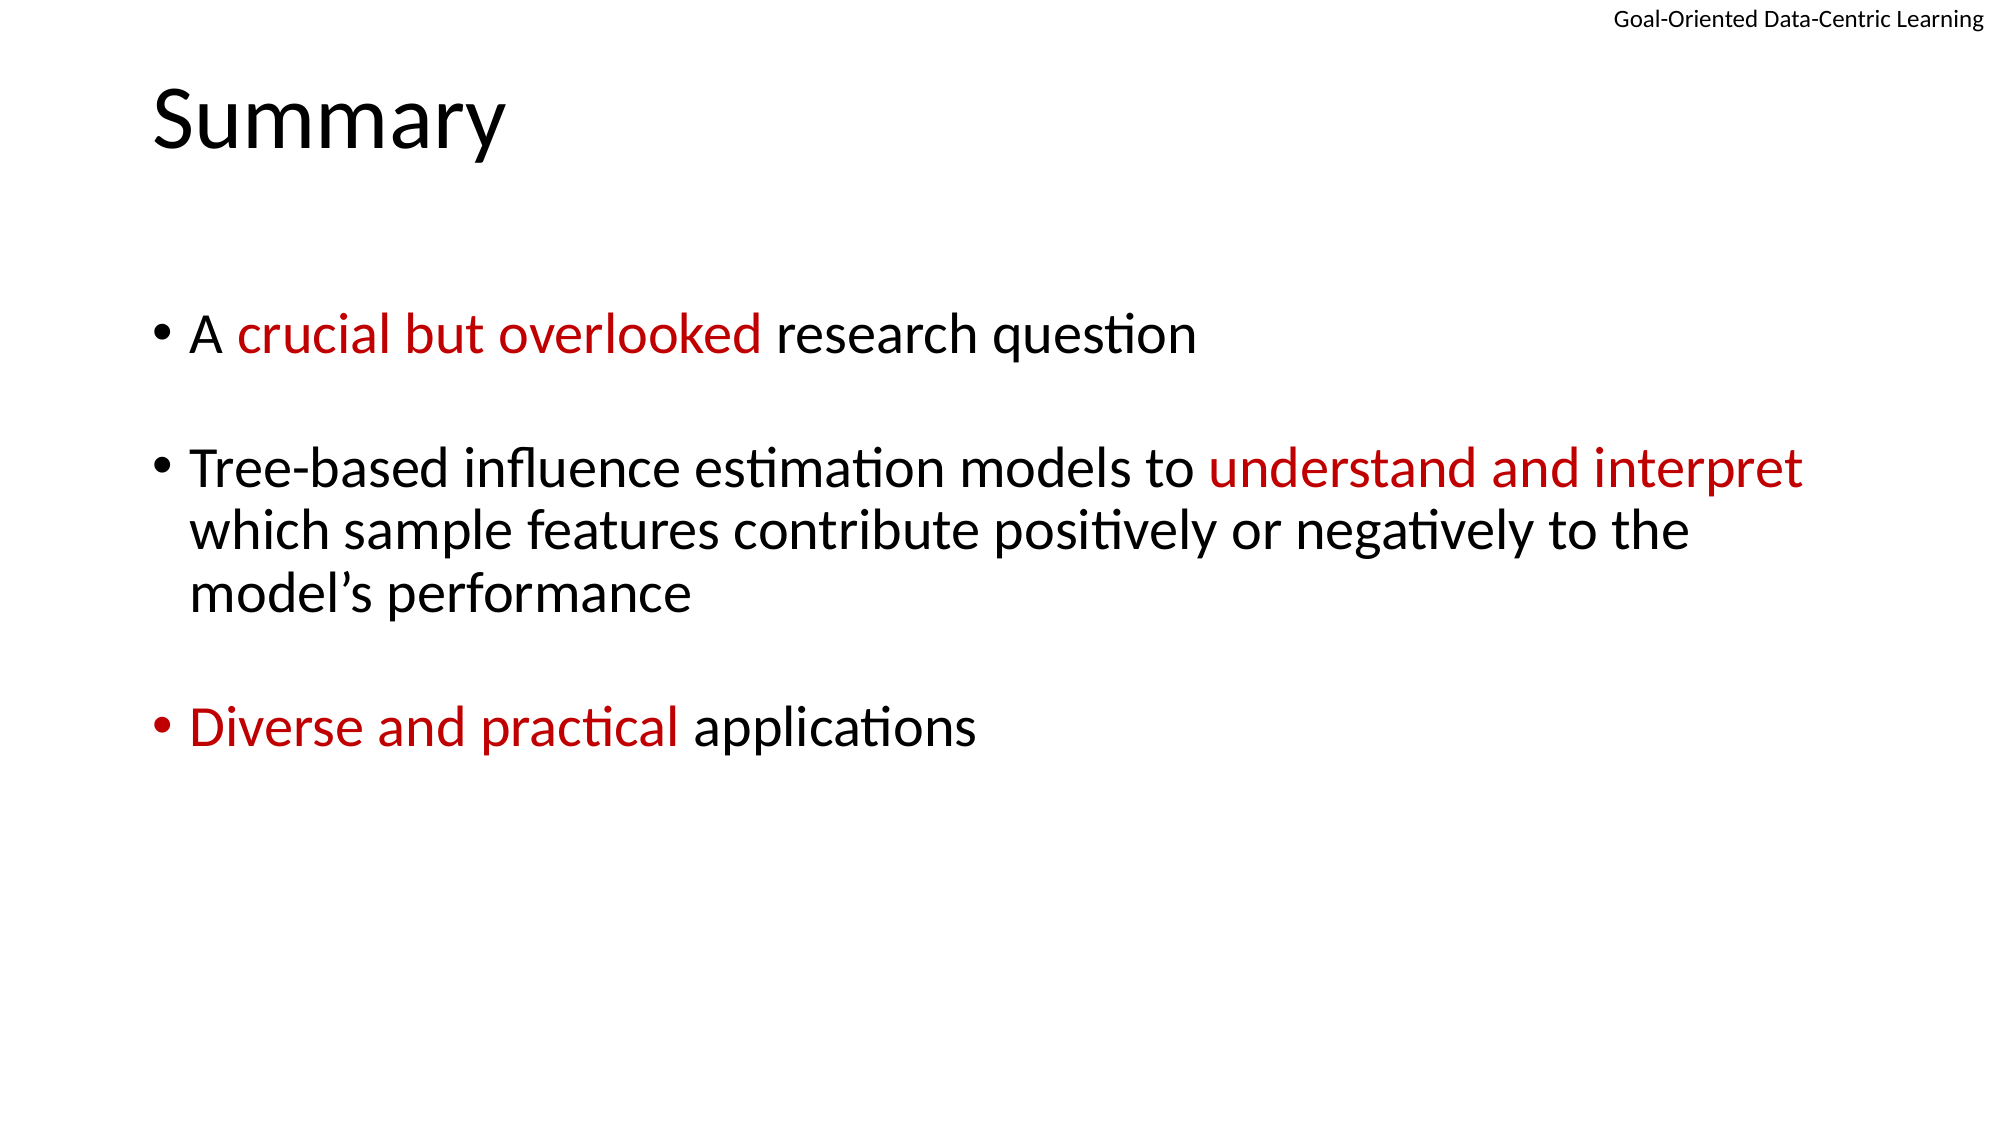

# Summary

A crucial but overlooked research question
Tree-based influence estimation models to understand and interpret which sample features contribute positively or negatively to the model’s performance
Diverse and practical applications